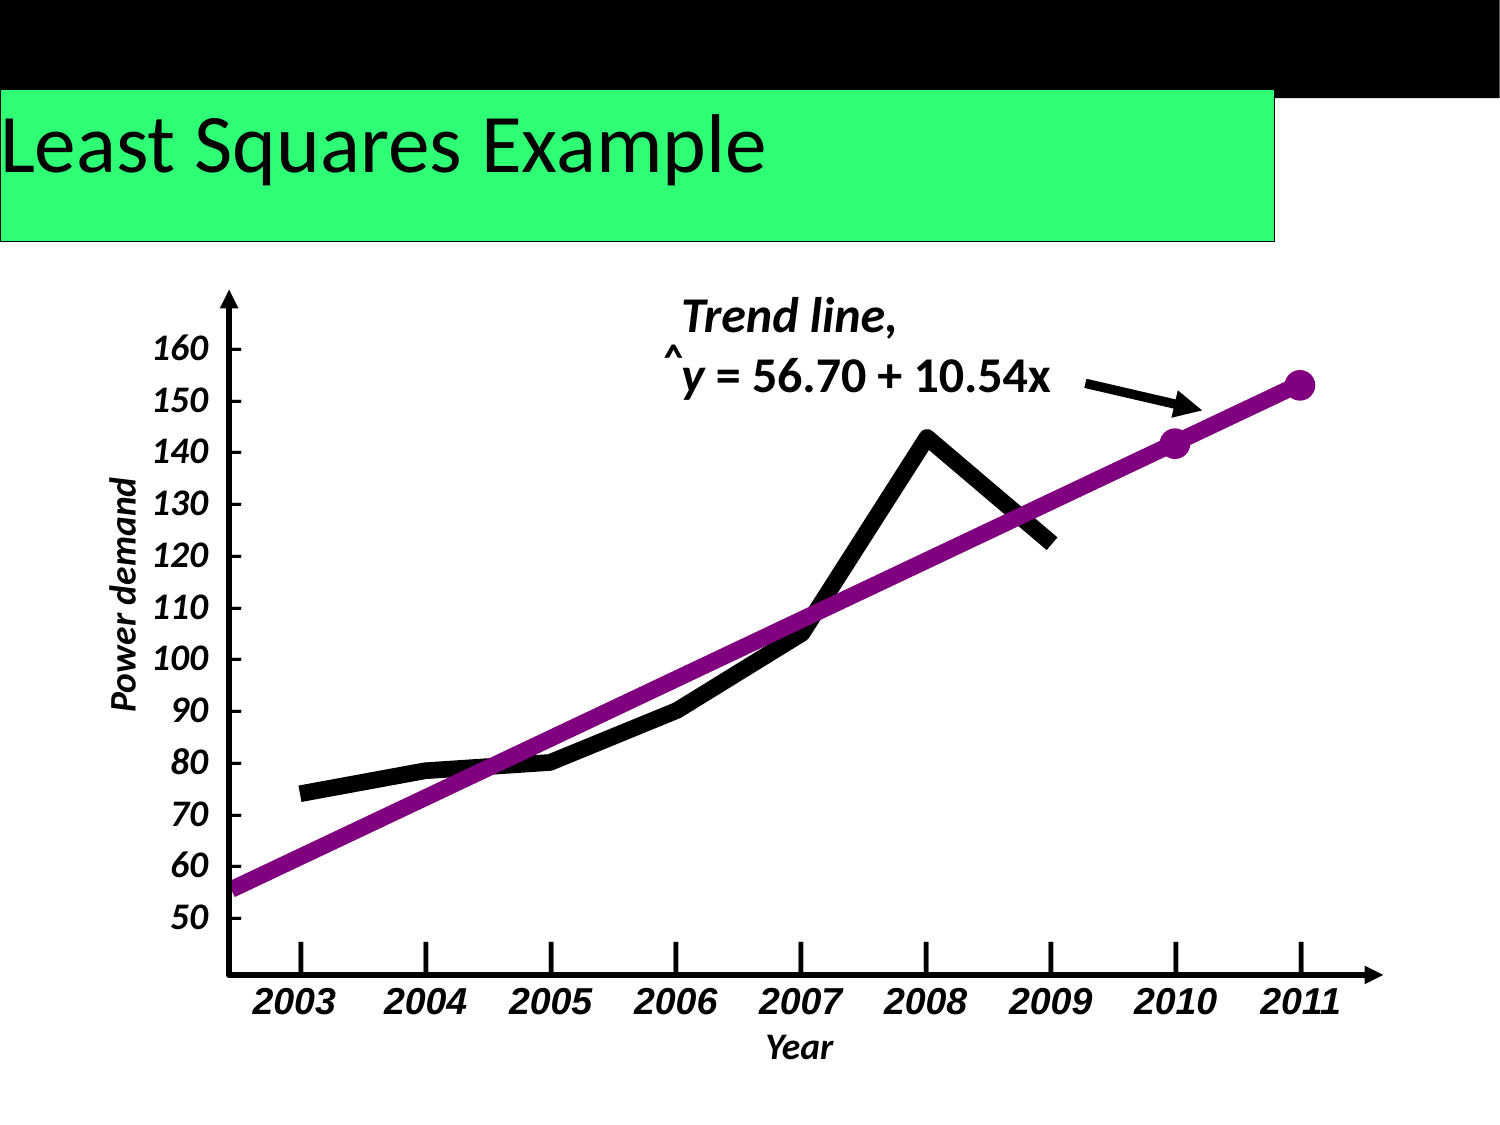

Least Squares Example
Trend line,
y = 56.70 + 10.54x
^

160  –
150  –
140  –
130  –
120  –
110  –
100  –
90  –
80  –
70  –
60  –
50  –
	|	|	|	|	|	|	|	|	|
2003	2004	2005	2006	2007	2008	2009	2010	2011
Power demand
Year